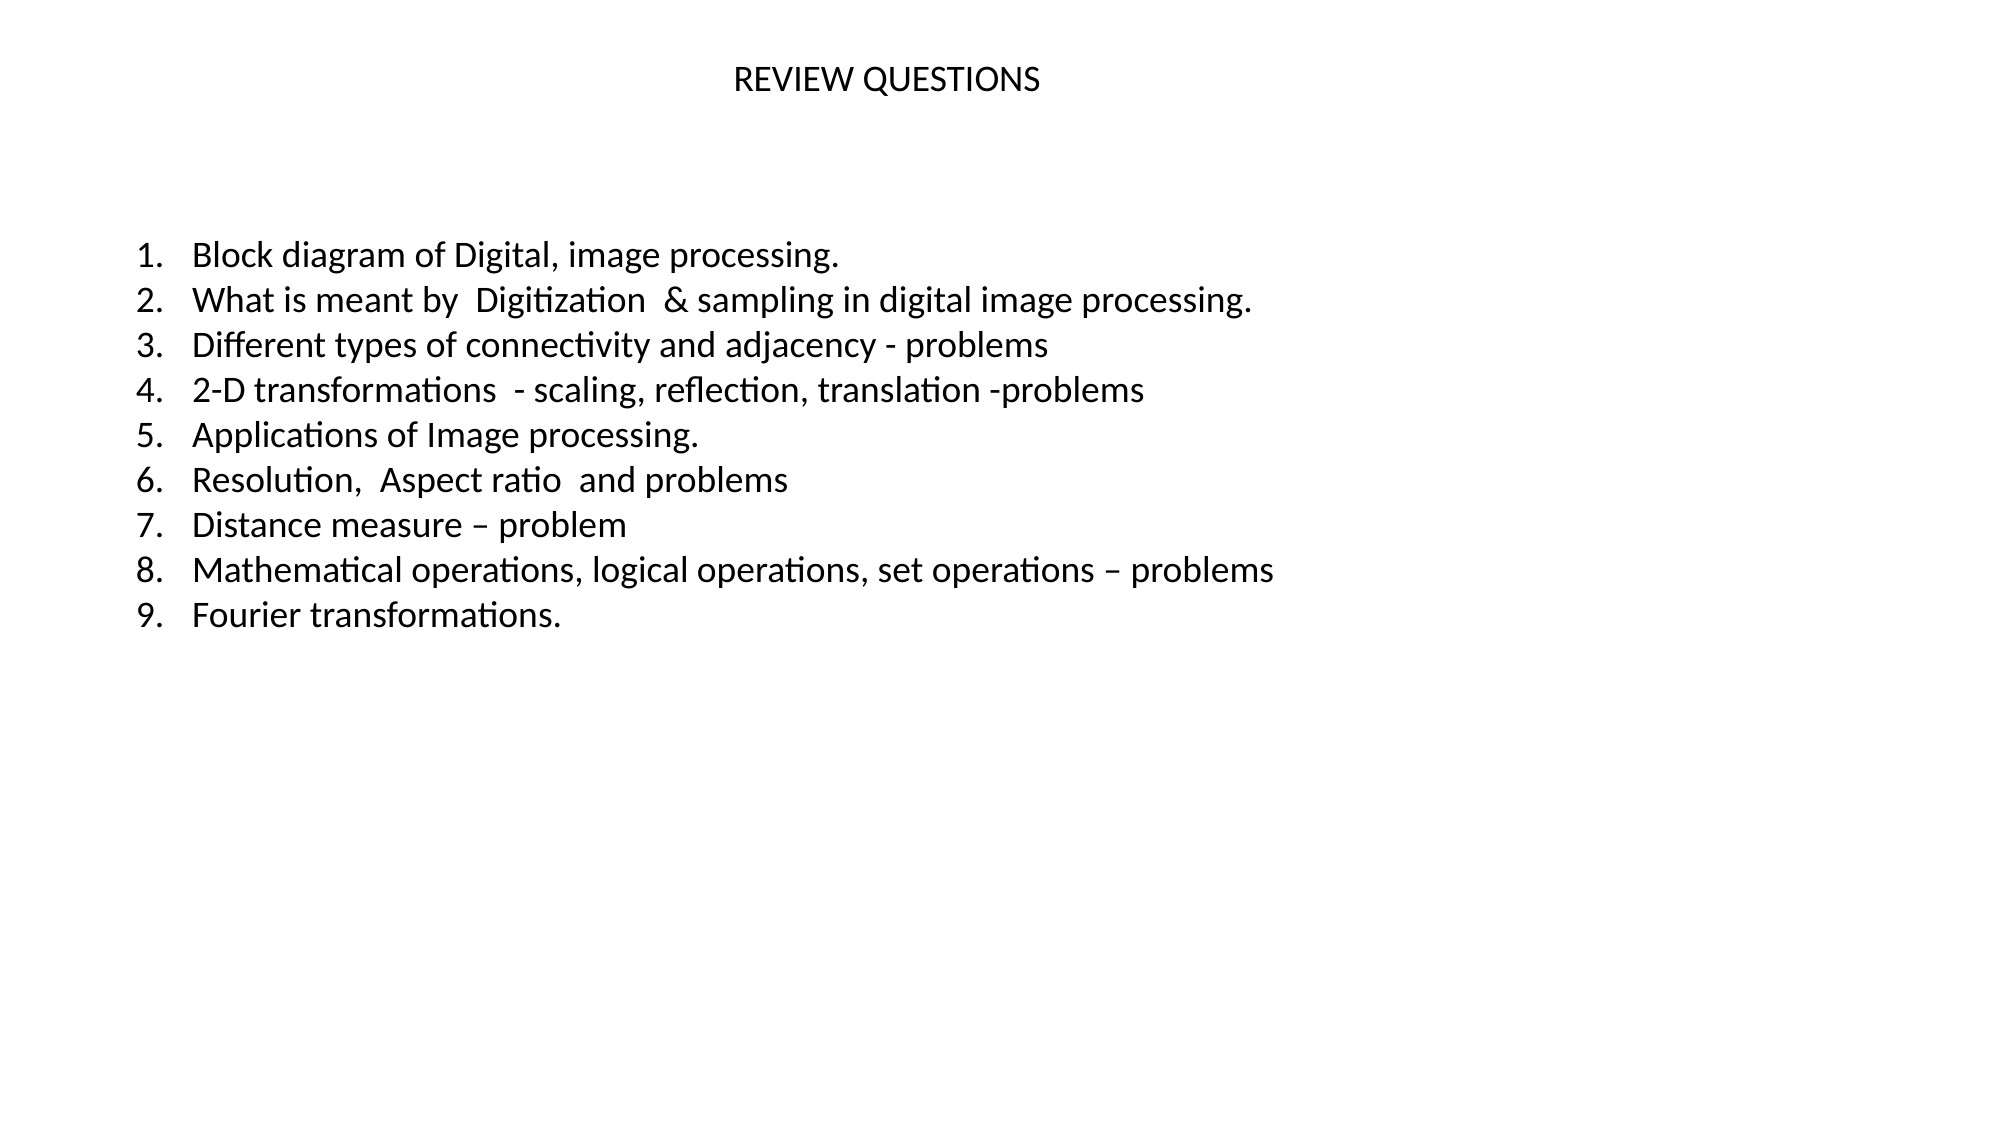

REVIEW QUESTIONS

Block diagram of Digital, image processing.
What is meant by  Digitization  & sampling in digital image processing.
Different types of connectivity and adjacency - problems
2-D transformations  - scaling, reflection, translation -problems
Applications of Image processing.
Resolution,  Aspect ratio  and problems
Distance measure – problem
Mathematical operations, logical operations, set operations – problems
Fourier transformations.